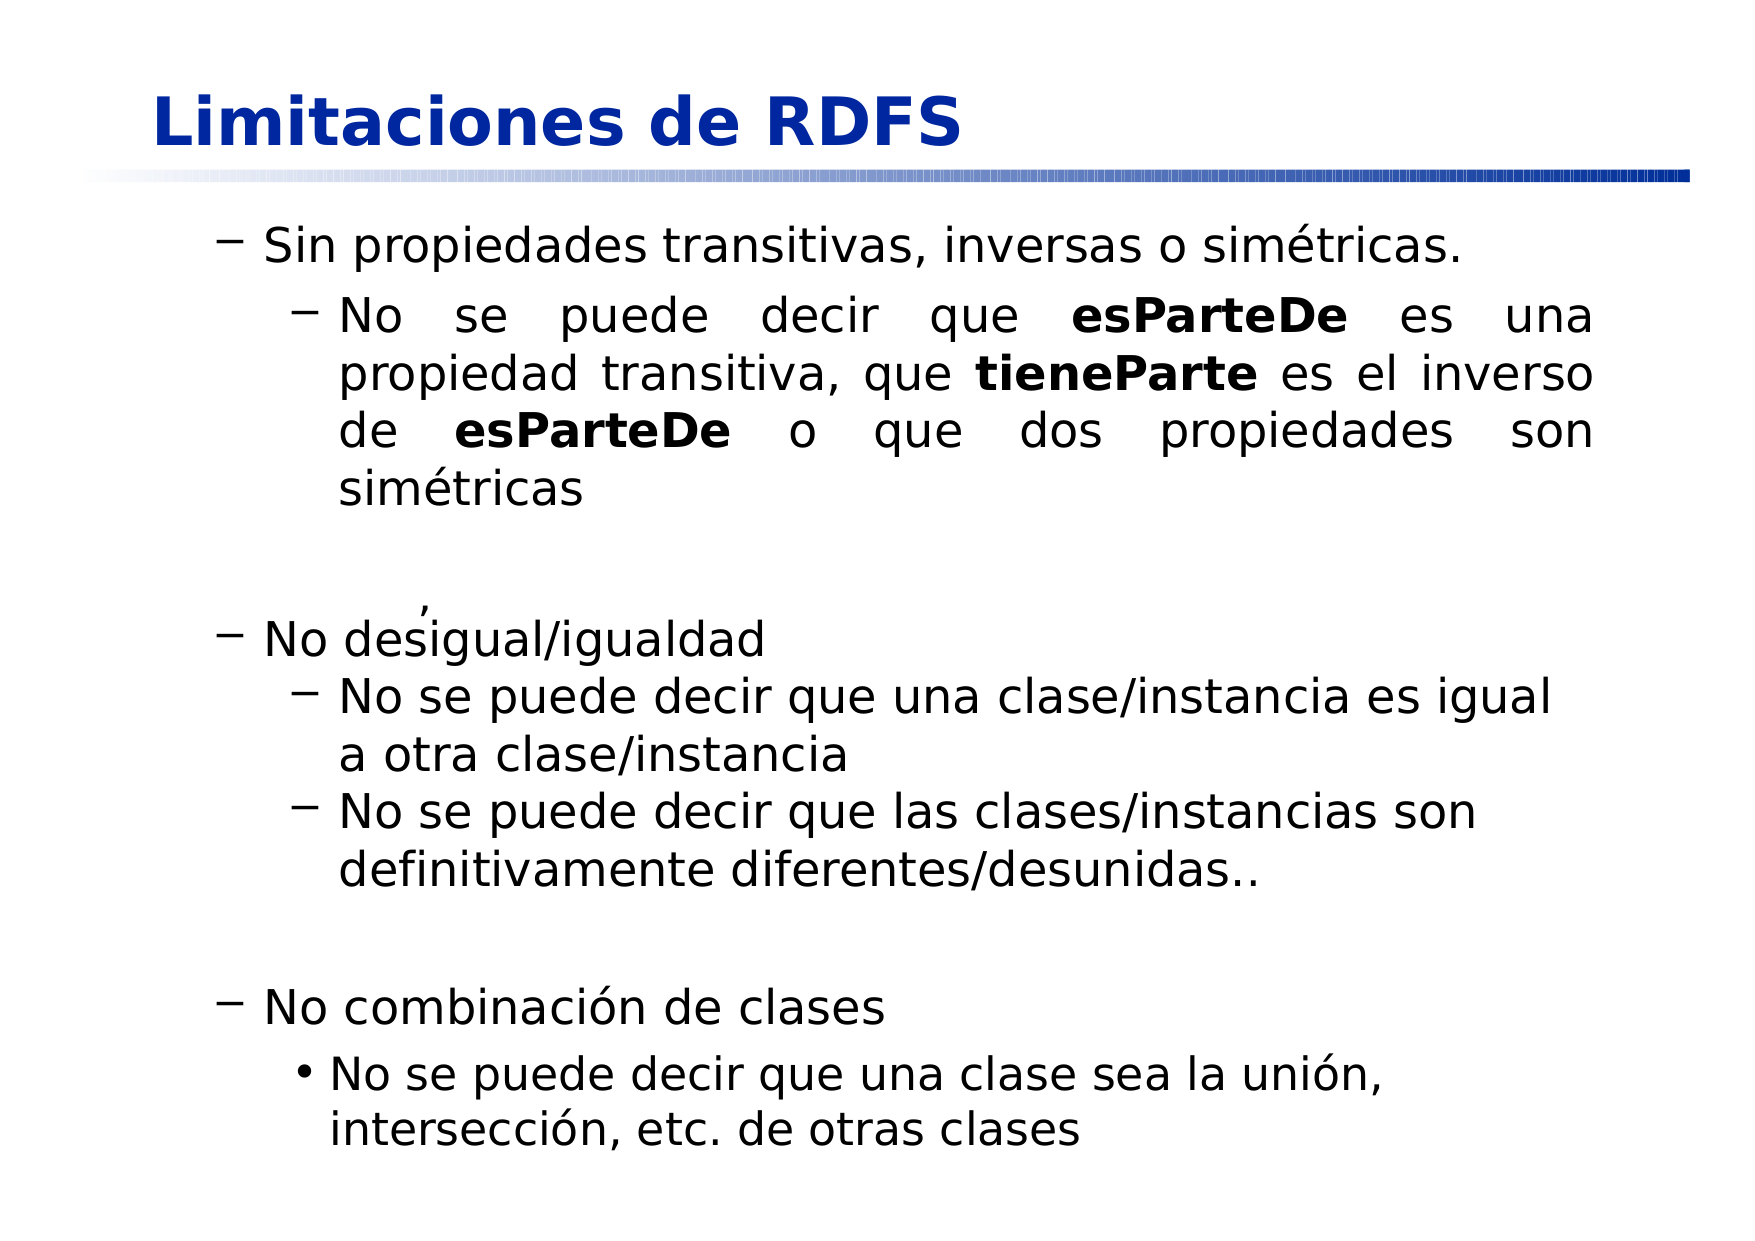

# Limitaciones de RDFS
Sin propiedades transitivas, inversas o simétricas.
No se puede decir que esParteDe es una propiedad transitiva, que tieneParte es el inverso de esParteDe o que dos propiedades son simétricas

No desigual/igualdad
No se puede decir que una clase/instancia es igual a otra clase/instancia
No se puede decir que las clases/instancias son definitivamente diferentes/desunidas..

No combinación de clases
No se puede decir que una clase sea la unión, intersección, etc. de otras clases
’